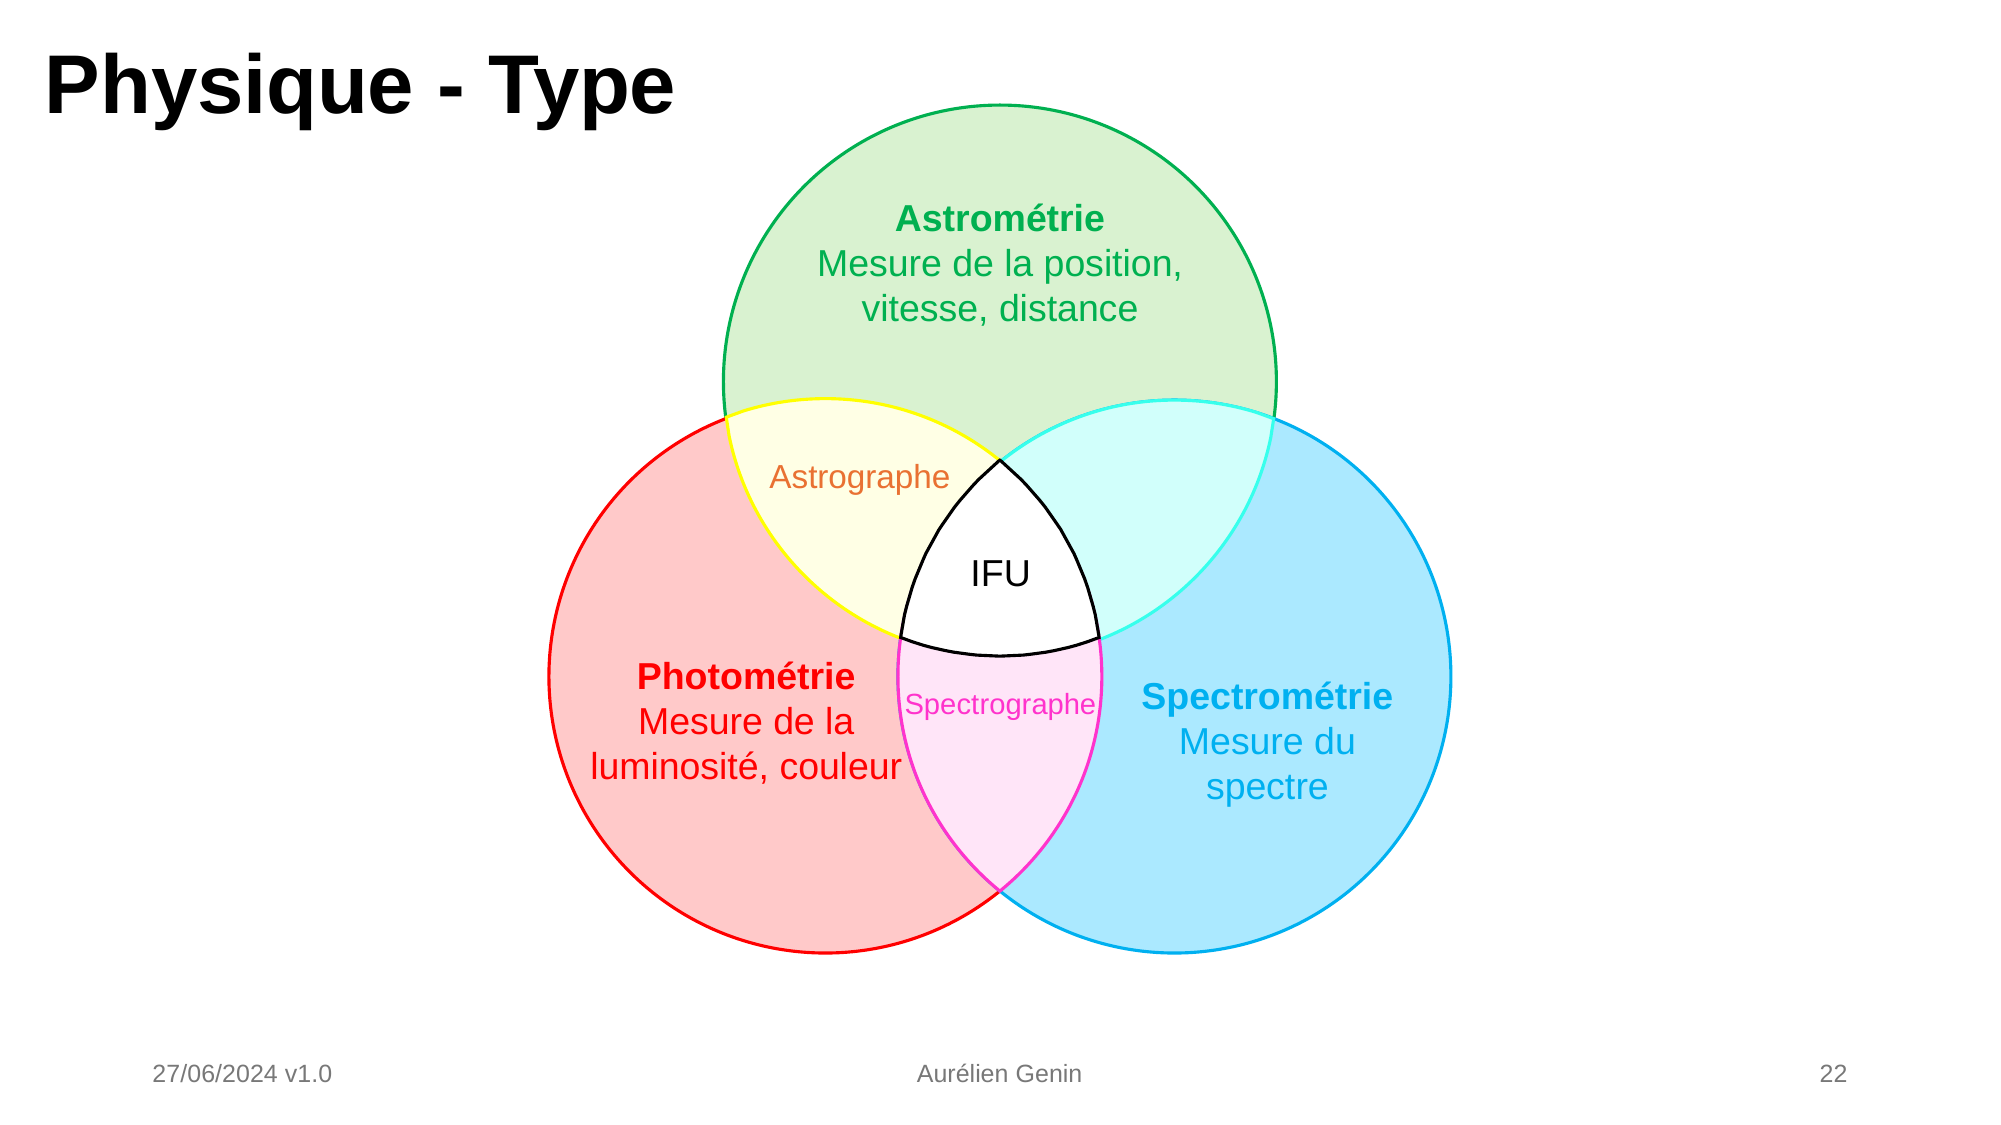

Physique - Type

Astrométrie
Mesure de la position, vitesse, distance

Astrographe

IFU
Photométrie
Mesure de la luminosité, couleur
Spectrométrie
Mesure du spectre
Spectrographe
27/06/2024 v1.0
Aurélien Genin
22